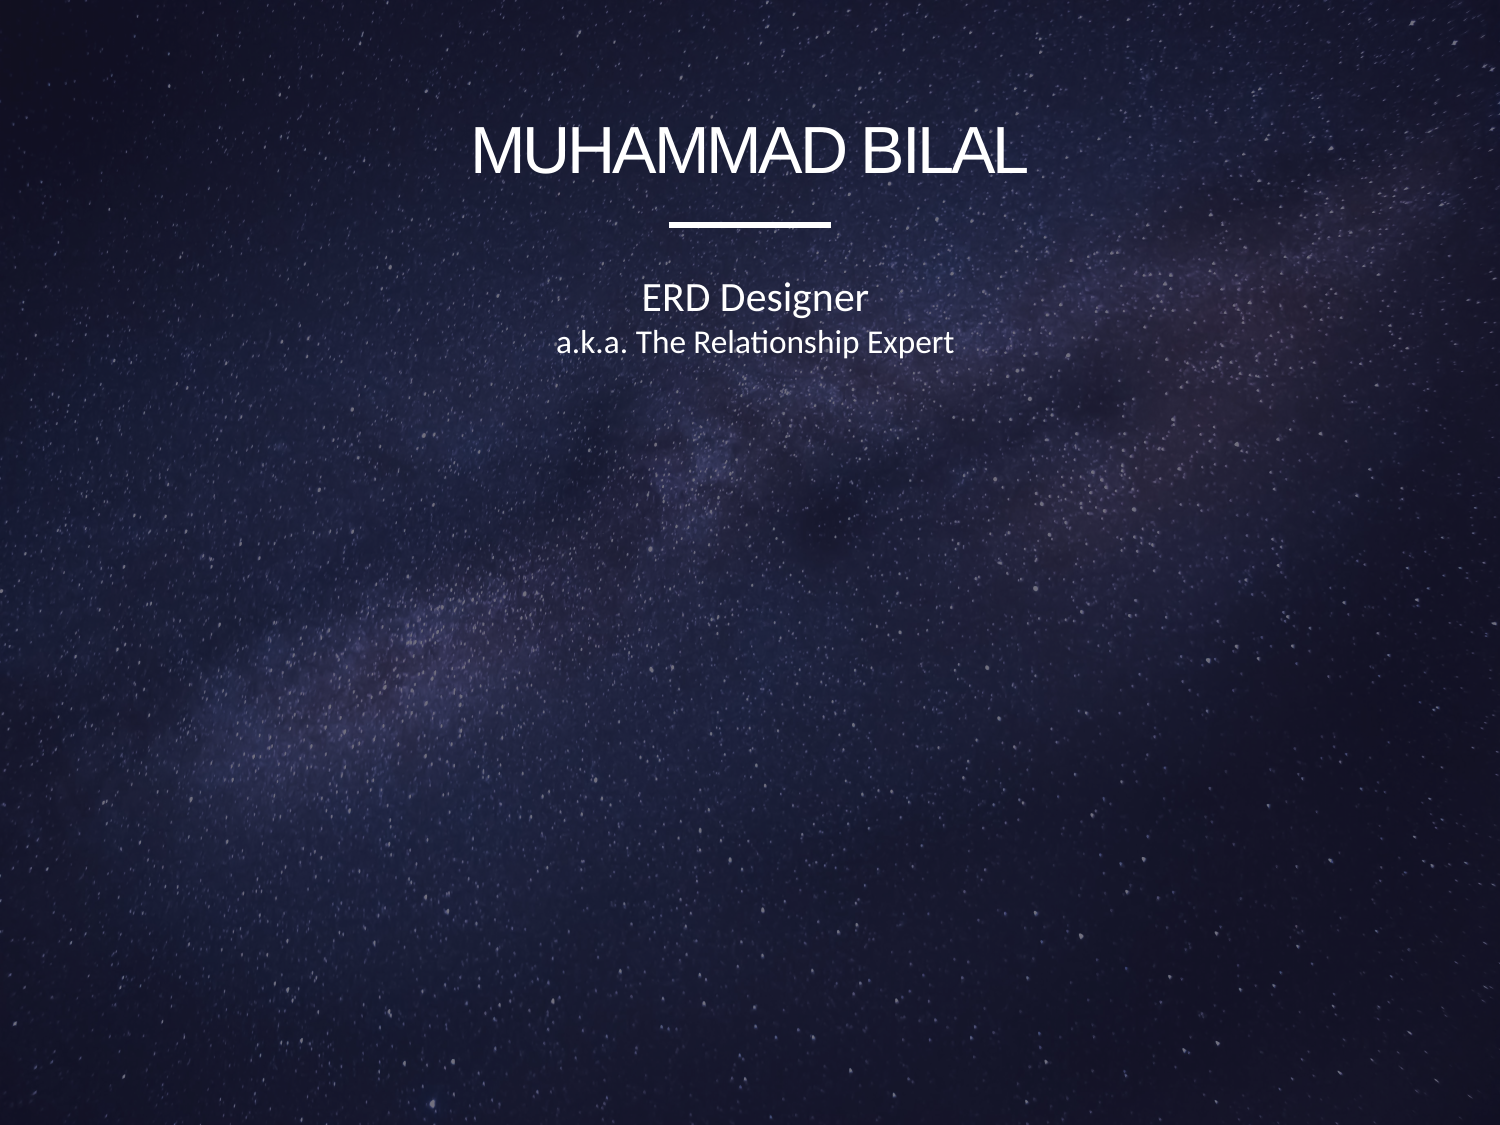

# Muhammad Bilal
ERD Designer
a.k.a. The Relationship Expert